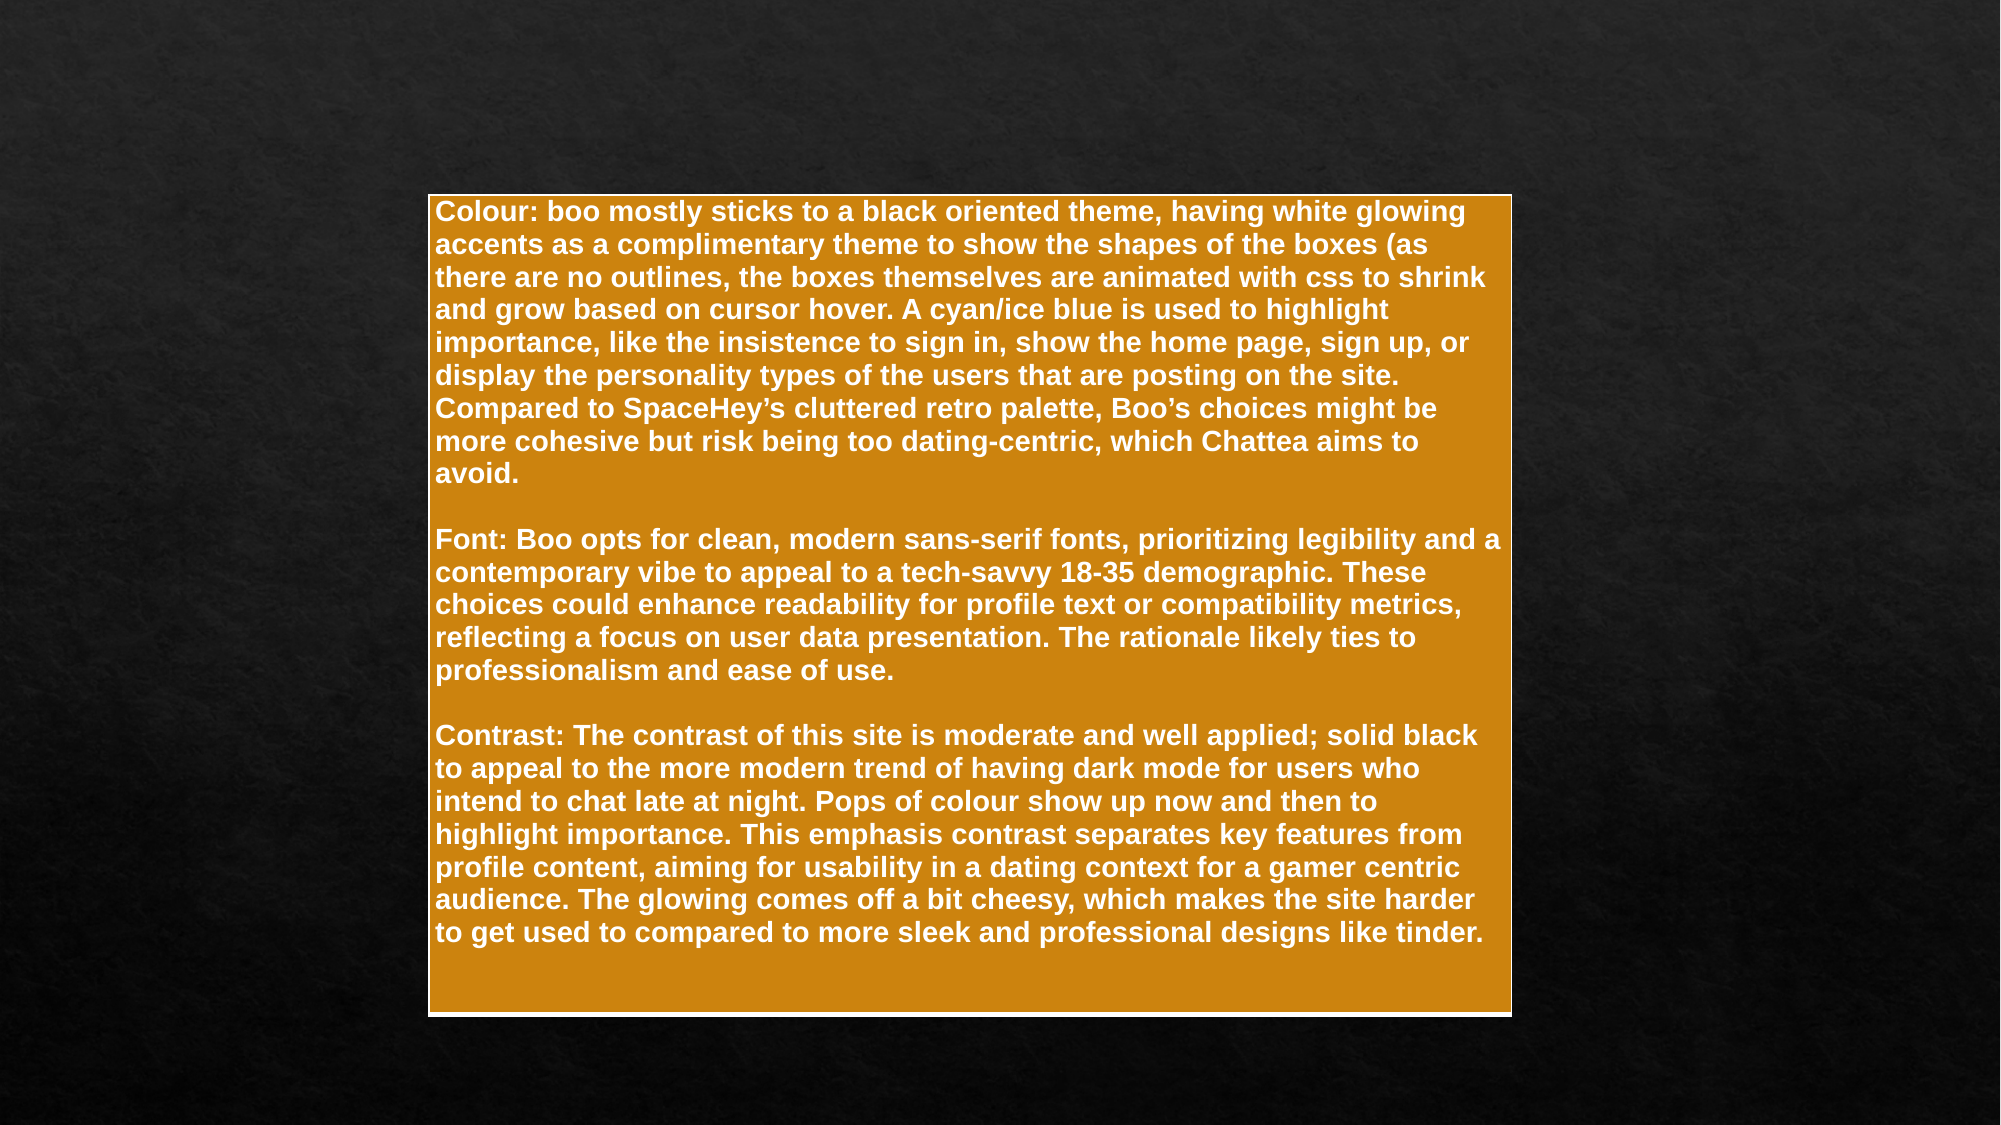

| Colour: boo mostly sticks to a black oriented theme, having white glowing accents as a complimentary theme to show the shapes of the boxes (as there are no outlines, the boxes themselves are animated with css to shrink and grow based on cursor hover. A cyan/ice blue is used to highlight importance, like the insistence to sign in, show the home page, sign up, or display the personality types of the users that are posting on the site. Compared to SpaceHey’s cluttered retro palette, Boo’s choices might be more cohesive but risk being too dating-centric, which Chattea aims to avoid.   Font: Boo opts for clean, modern sans-serif fonts, prioritizing legibility and a contemporary vibe to appeal to a tech-savvy 18-35 demographic. These choices could enhance readability for profile text or compatibility metrics, reflecting a focus on user data presentation. The rationale likely ties to professionalism and ease of use.   Contrast: The contrast of this site is moderate and well applied; solid black to appeal to the more modern trend of having dark mode for users who intend to chat late at night. Pops of colour show up now and then to highlight importance. This emphasis contrast separates key features from profile content, aiming for usability in a dating context for a gamer centric audience. The glowing comes off a bit cheesy, which makes the site harder to get used to compared to more sleek and professional designs like tinder. |
| --- |